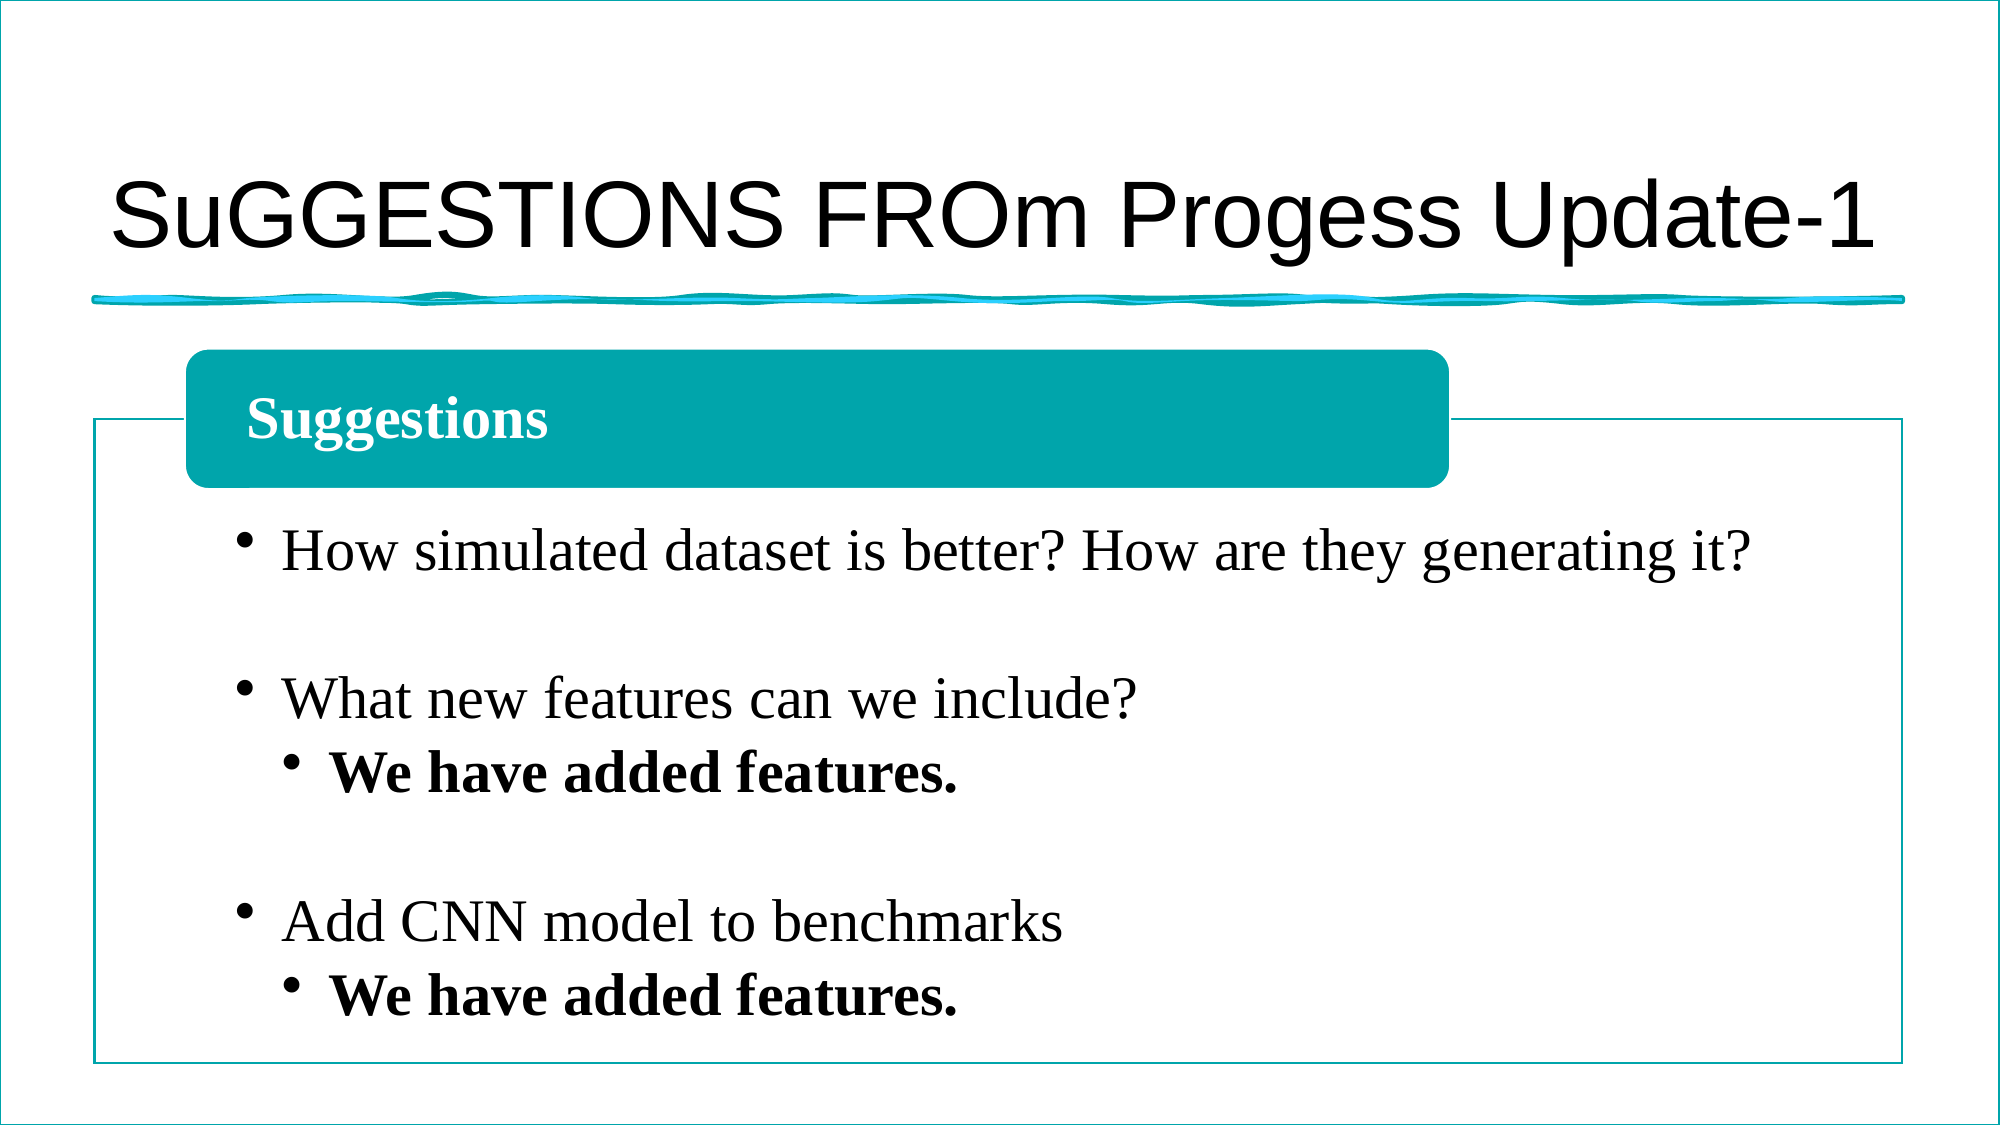

# SuGGESTIONS FROm Progess Update-1

How simulated dataset is better? How are they generating it?

What new features can we include?
We have added features.

Add CNN model to benchmarks
We have added features.
Suggestions